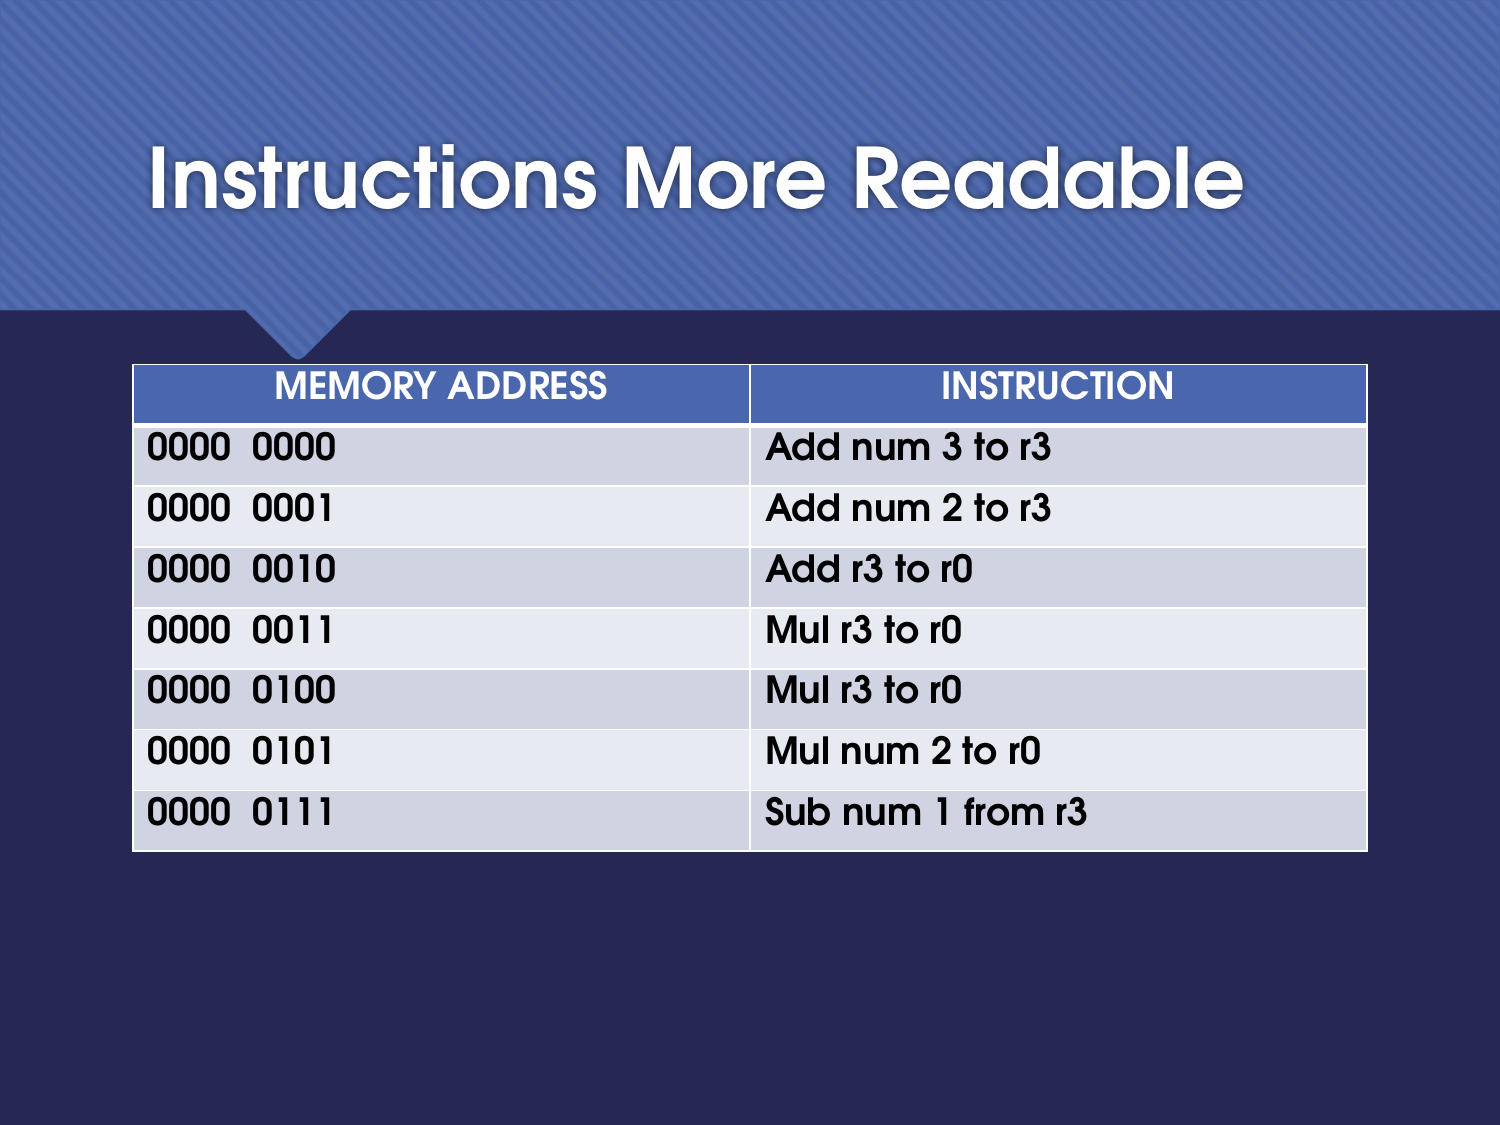

# Instructions More Readable
| MEMORY ADDRESS | INSTRUCTION |
| --- | --- |
| 0000 0000 | Add num 3 to r3 |
| 0000 0001 | Add num 2 to r3 |
| 0000 0010 | Add r3 to r0 |
| 0000 0011 | Mul r3 to r0 |
| 0000 0100 | Mul r3 to r0 |
| 0000 0101 | Mul num 2 to r0 |
| 0000 0111 | Sub num 1 from r3 |